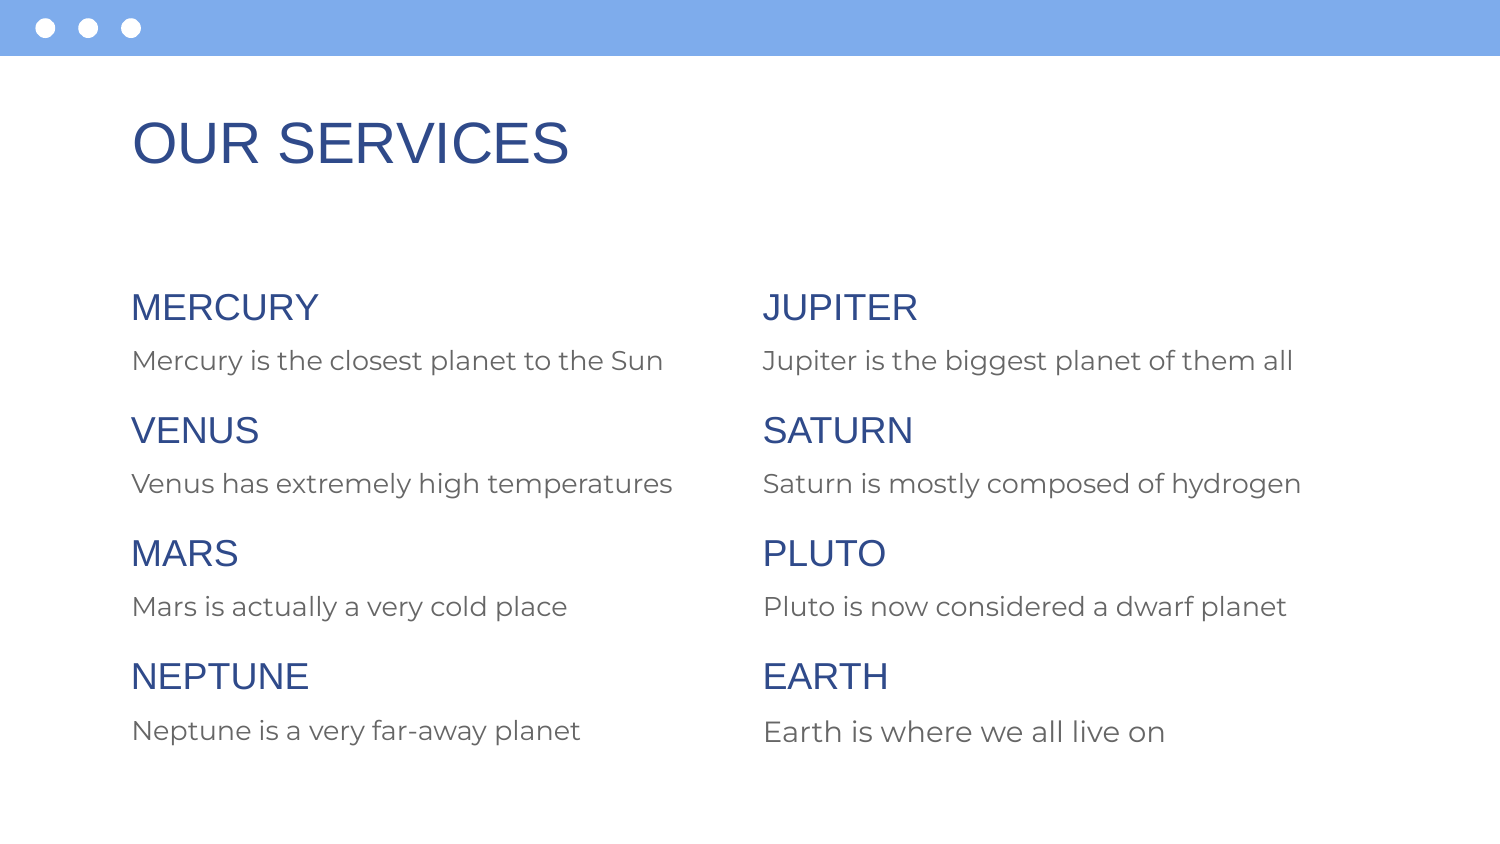

# OUR SERVICES
MERCURY
JUPITER
Mercury is the closest planet to the Sun
Jupiter is the biggest planet of them all
VENUS
SATURN
Venus has extremely high temperatures
Saturn is mostly composed of hydrogen
MARS
PLUTO
Mars is actually a very cold place
Pluto is now considered a dwarf planet
NEPTUNE
EARTH
Neptune is a very far-away planet
Earth is where we all live on